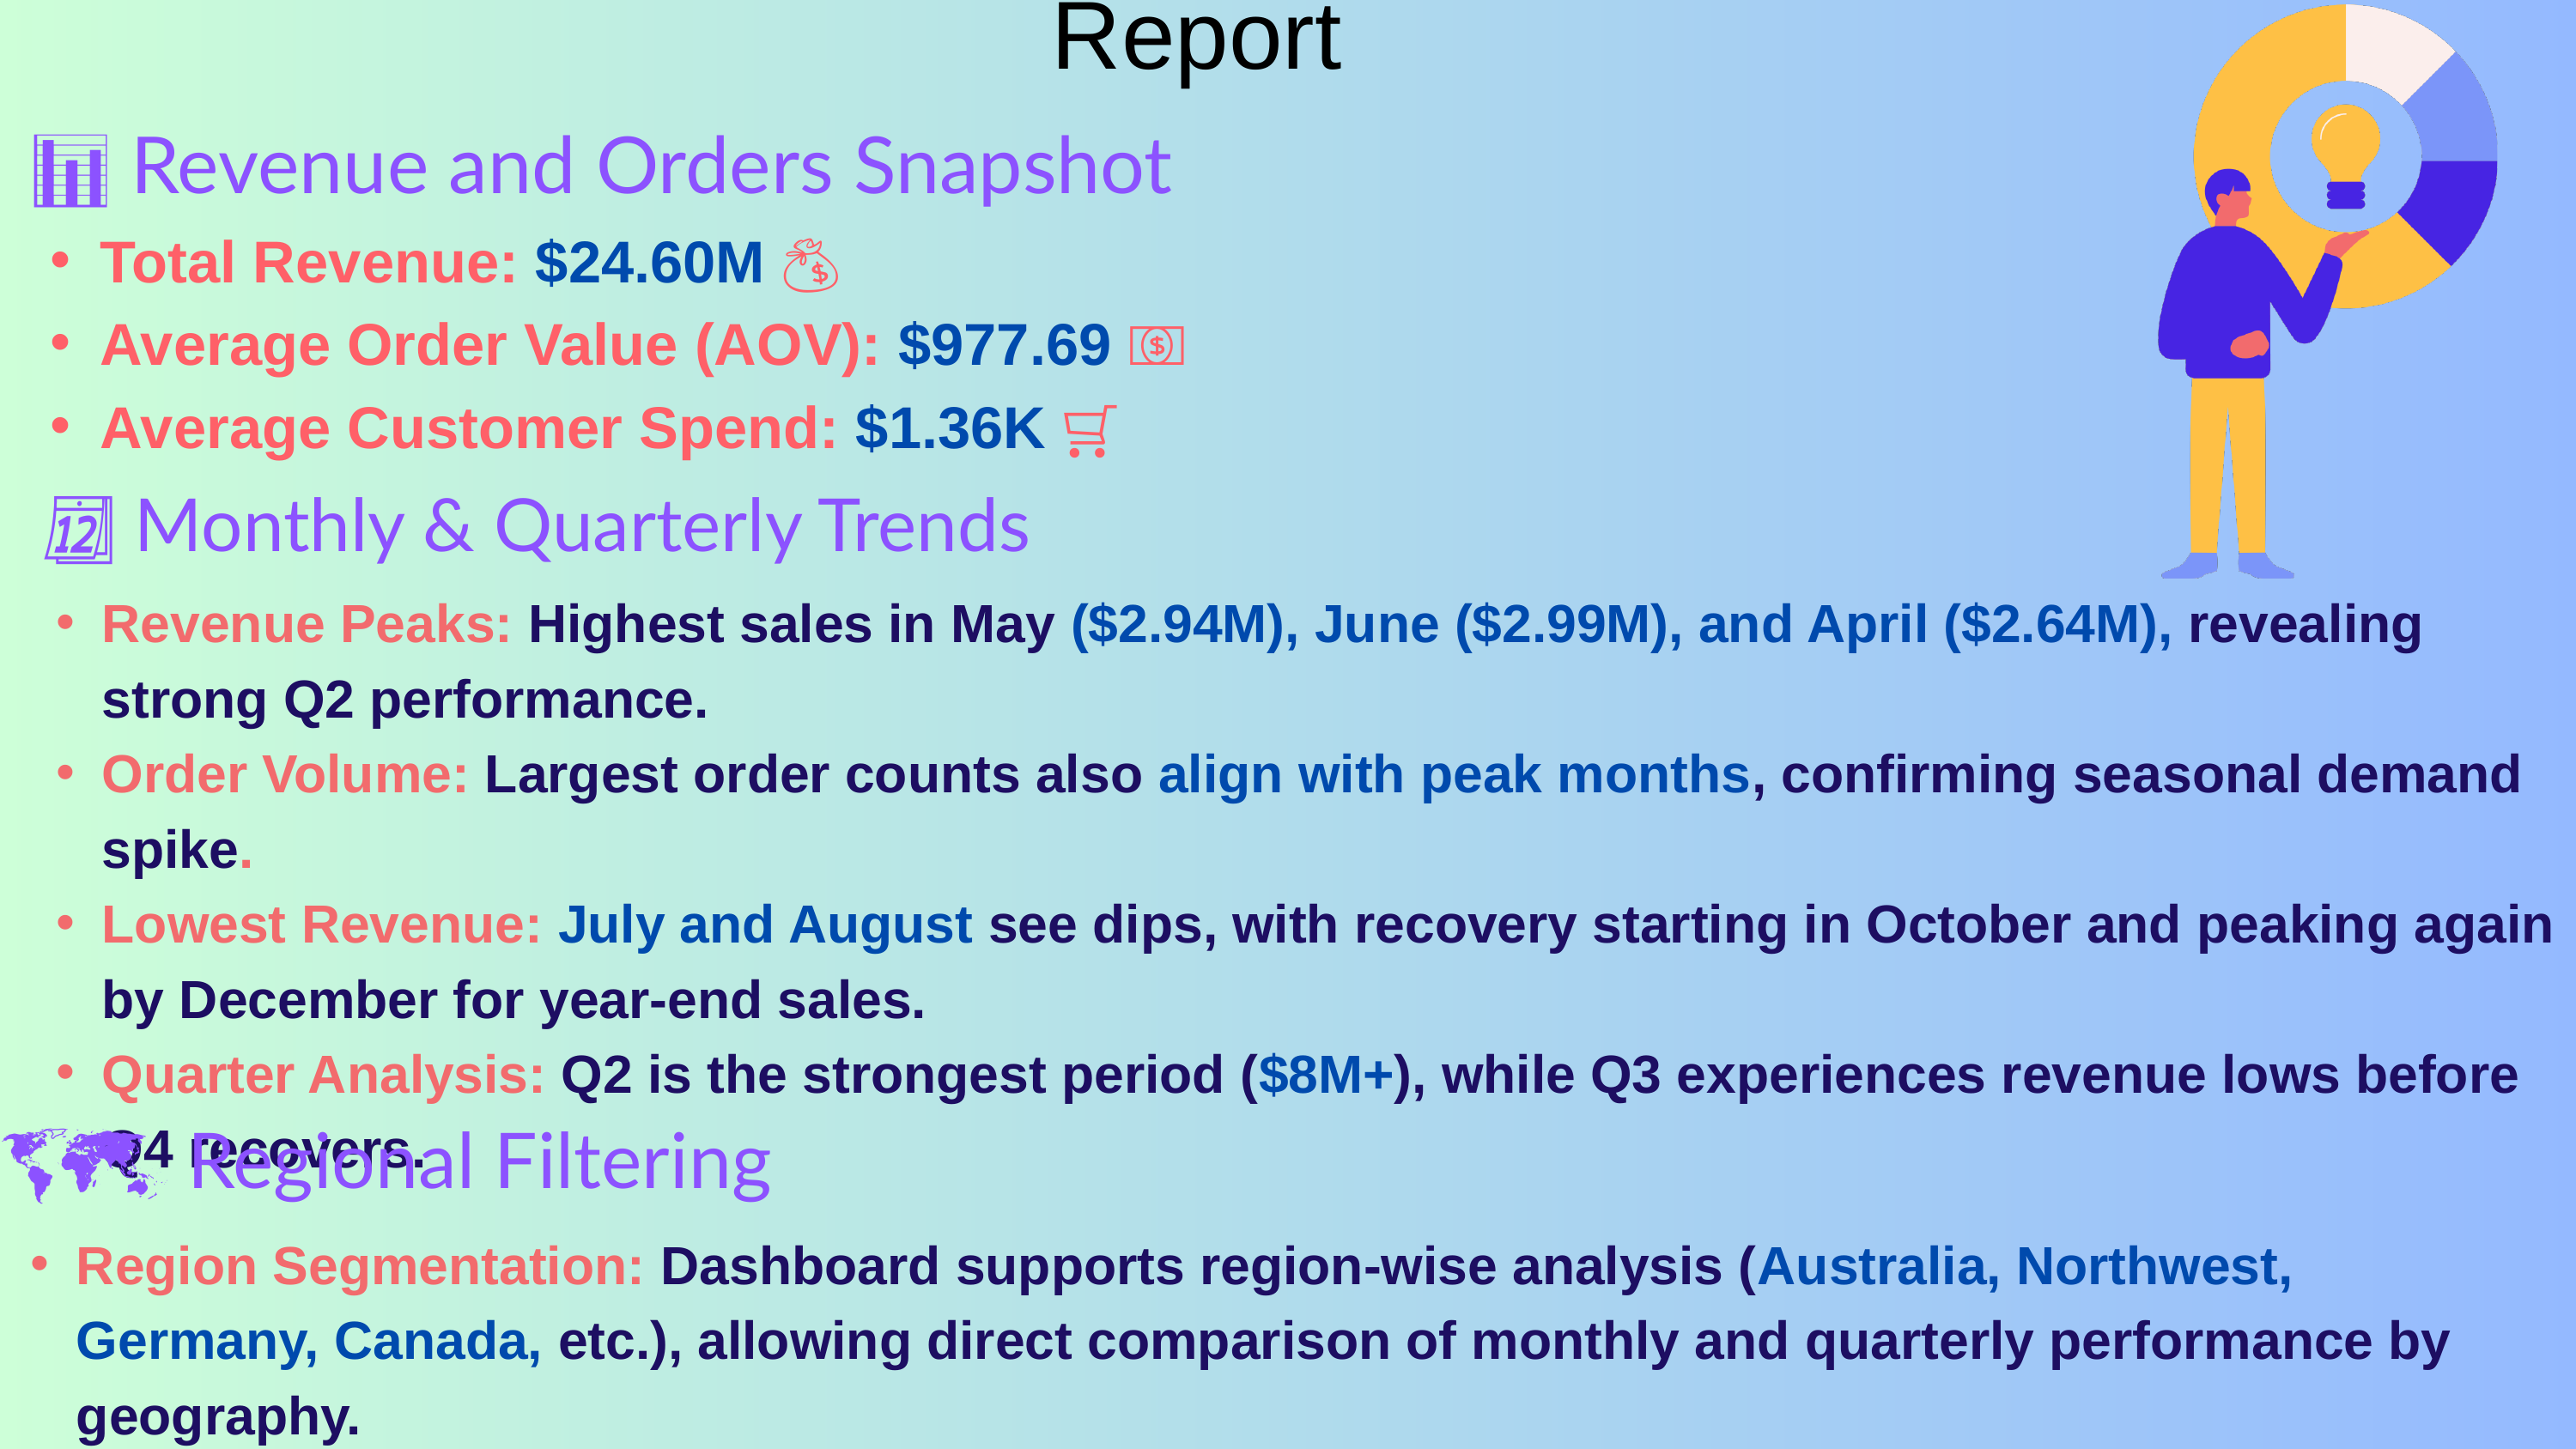

Report

📊 Revenue and Orders Snapshot

Total Revenue: $24.60M 💰
Average Order Value (AOV): $977.69 💵
Average Customer Spend: $1.36K 🛒

📆 Monthly & Quarterly Trends

Revenue Peaks: Highest sales in May ($2.94M), June ($2.99M), and April ($2.64M), revealing strong Q2 performance.
Order Volume: Largest order counts also align with peak months, confirming seasonal demand spike.
Lowest Revenue: July and August see dips, with recovery starting in October and peaking again by December for year-end sales.
Quarter Analysis: Q2 is the strongest period ($8M+), while Q3 experiences revenue lows before Q4 recovers.

🗺️ Regional Filtering

Region Segmentation: Dashboard supports region-wise analysis (Australia, Northwest, Germany, Canada, etc.), allowing direct comparison of monthly and quarterly performance by geography.